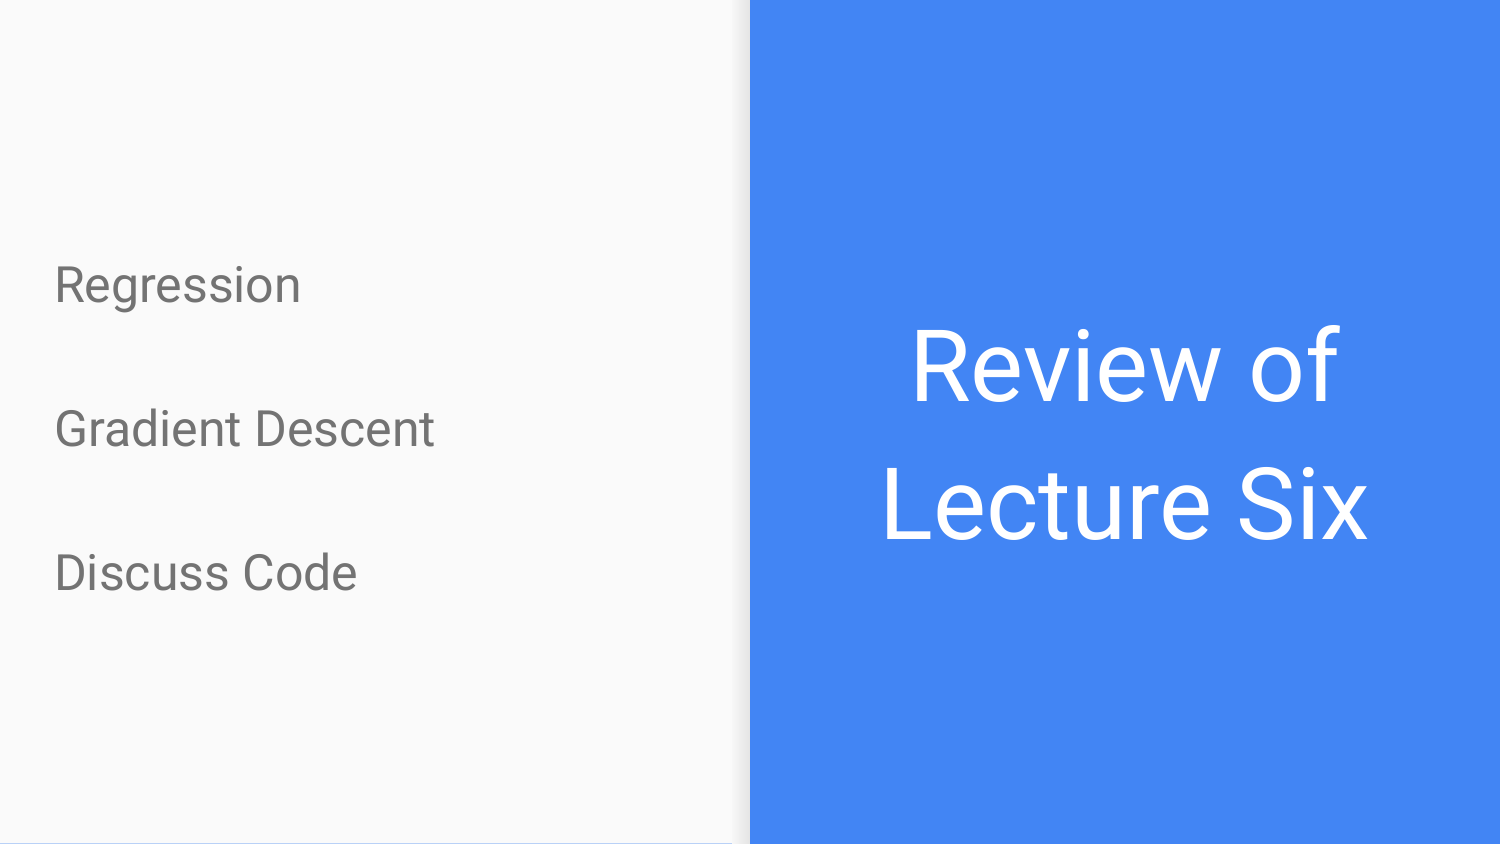

Review of Lecture Six

Regression

Gradient Descent

Discuss Code